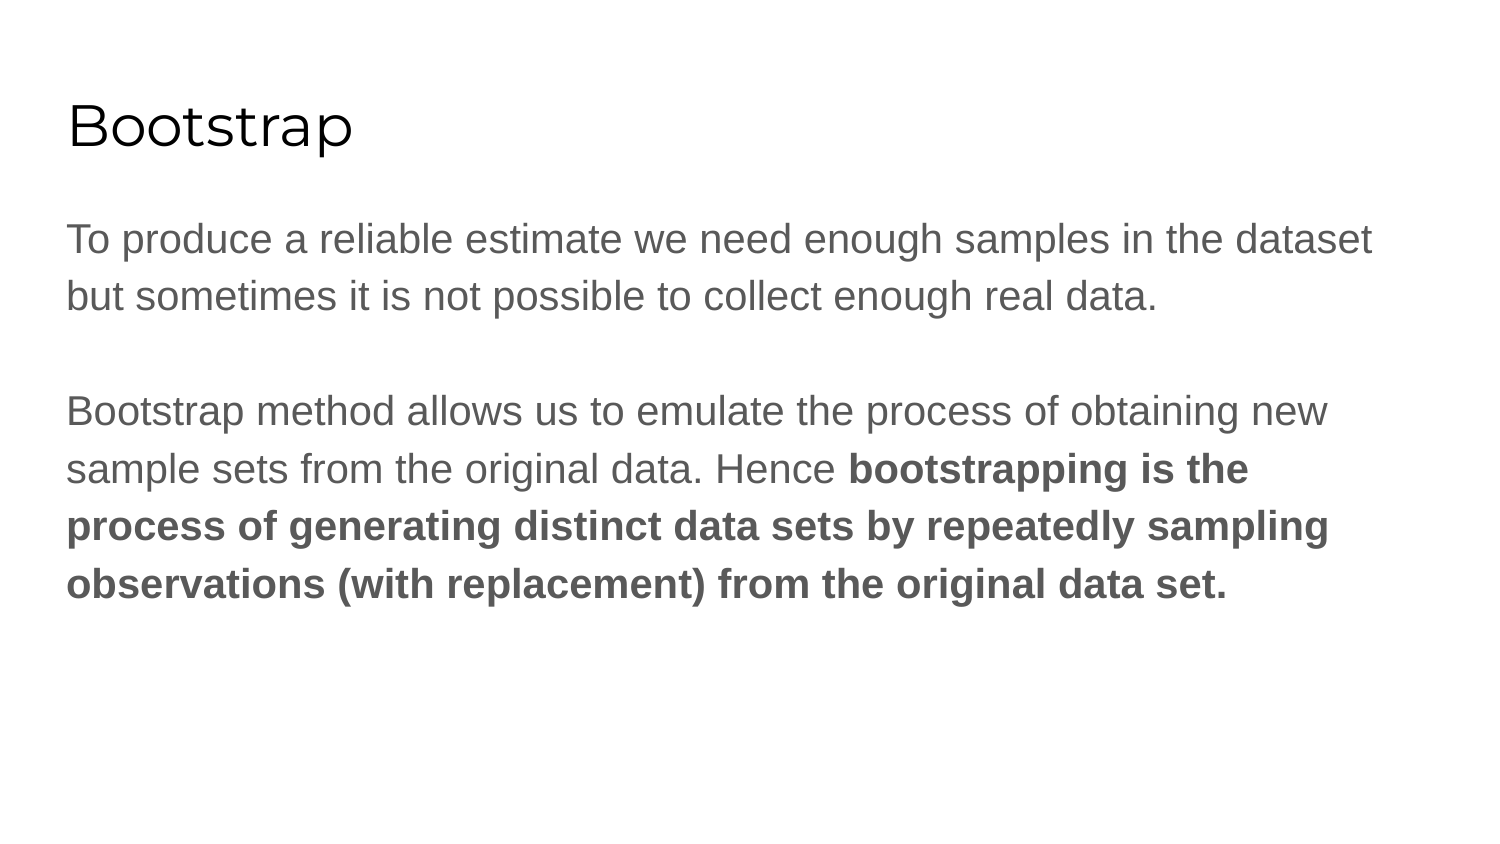

# Bootstrap
To produce a reliable estimate we need enough samples in the dataset but sometimes it is not possible to collect enough real data.

Bootstrap method allows us to emulate the process of obtaining new sample sets from the original data. Hence bootstrapping is the process of generating distinct data sets by repeatedly sampling observations (with replacement) from the original data set.